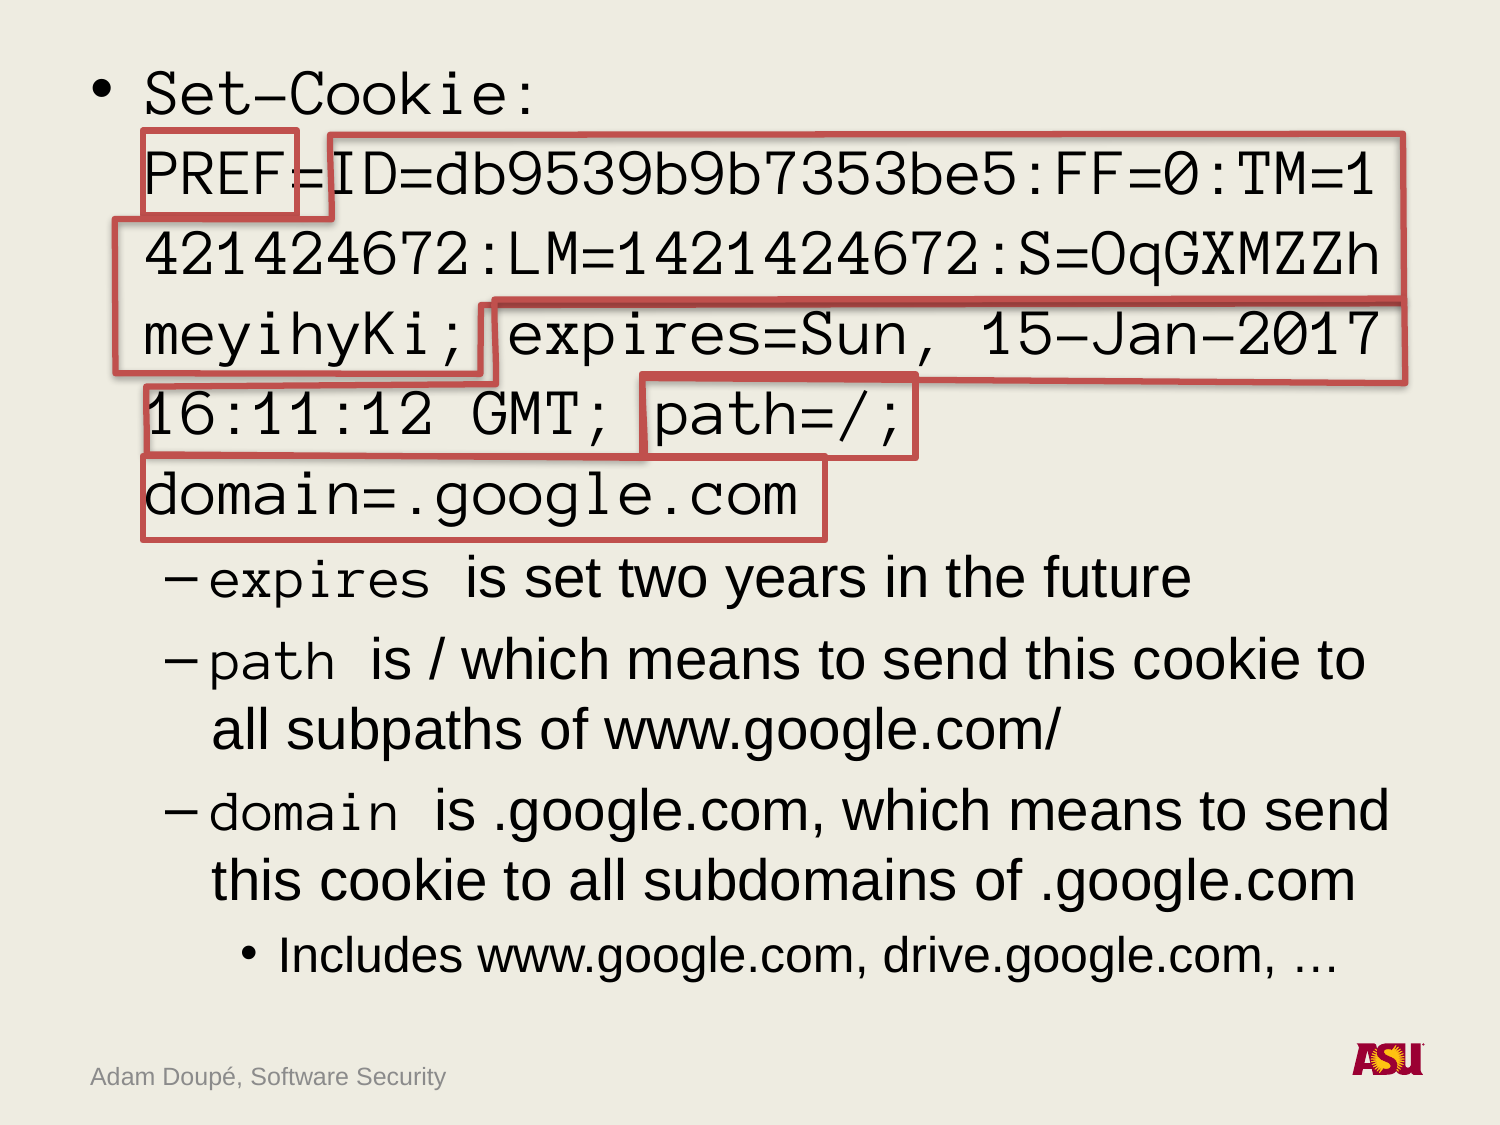

Set-Cookie: PREF=ID=db9539b9b7353be5:FF=0:TM=1421424672:LM=1421424672:S=OqGXMZZhmeyihyKi; expires=Sun, 15-Jan-2017 16:11:12 GMT; path=/; domain=.google.com
expires is set two years in the future
path is / which means to send this cookie to all subpaths of www.google.com/
domain is .google.com, which means to send this cookie to all subdomains of .google.com
Includes www.google.com, drive.google.com, …